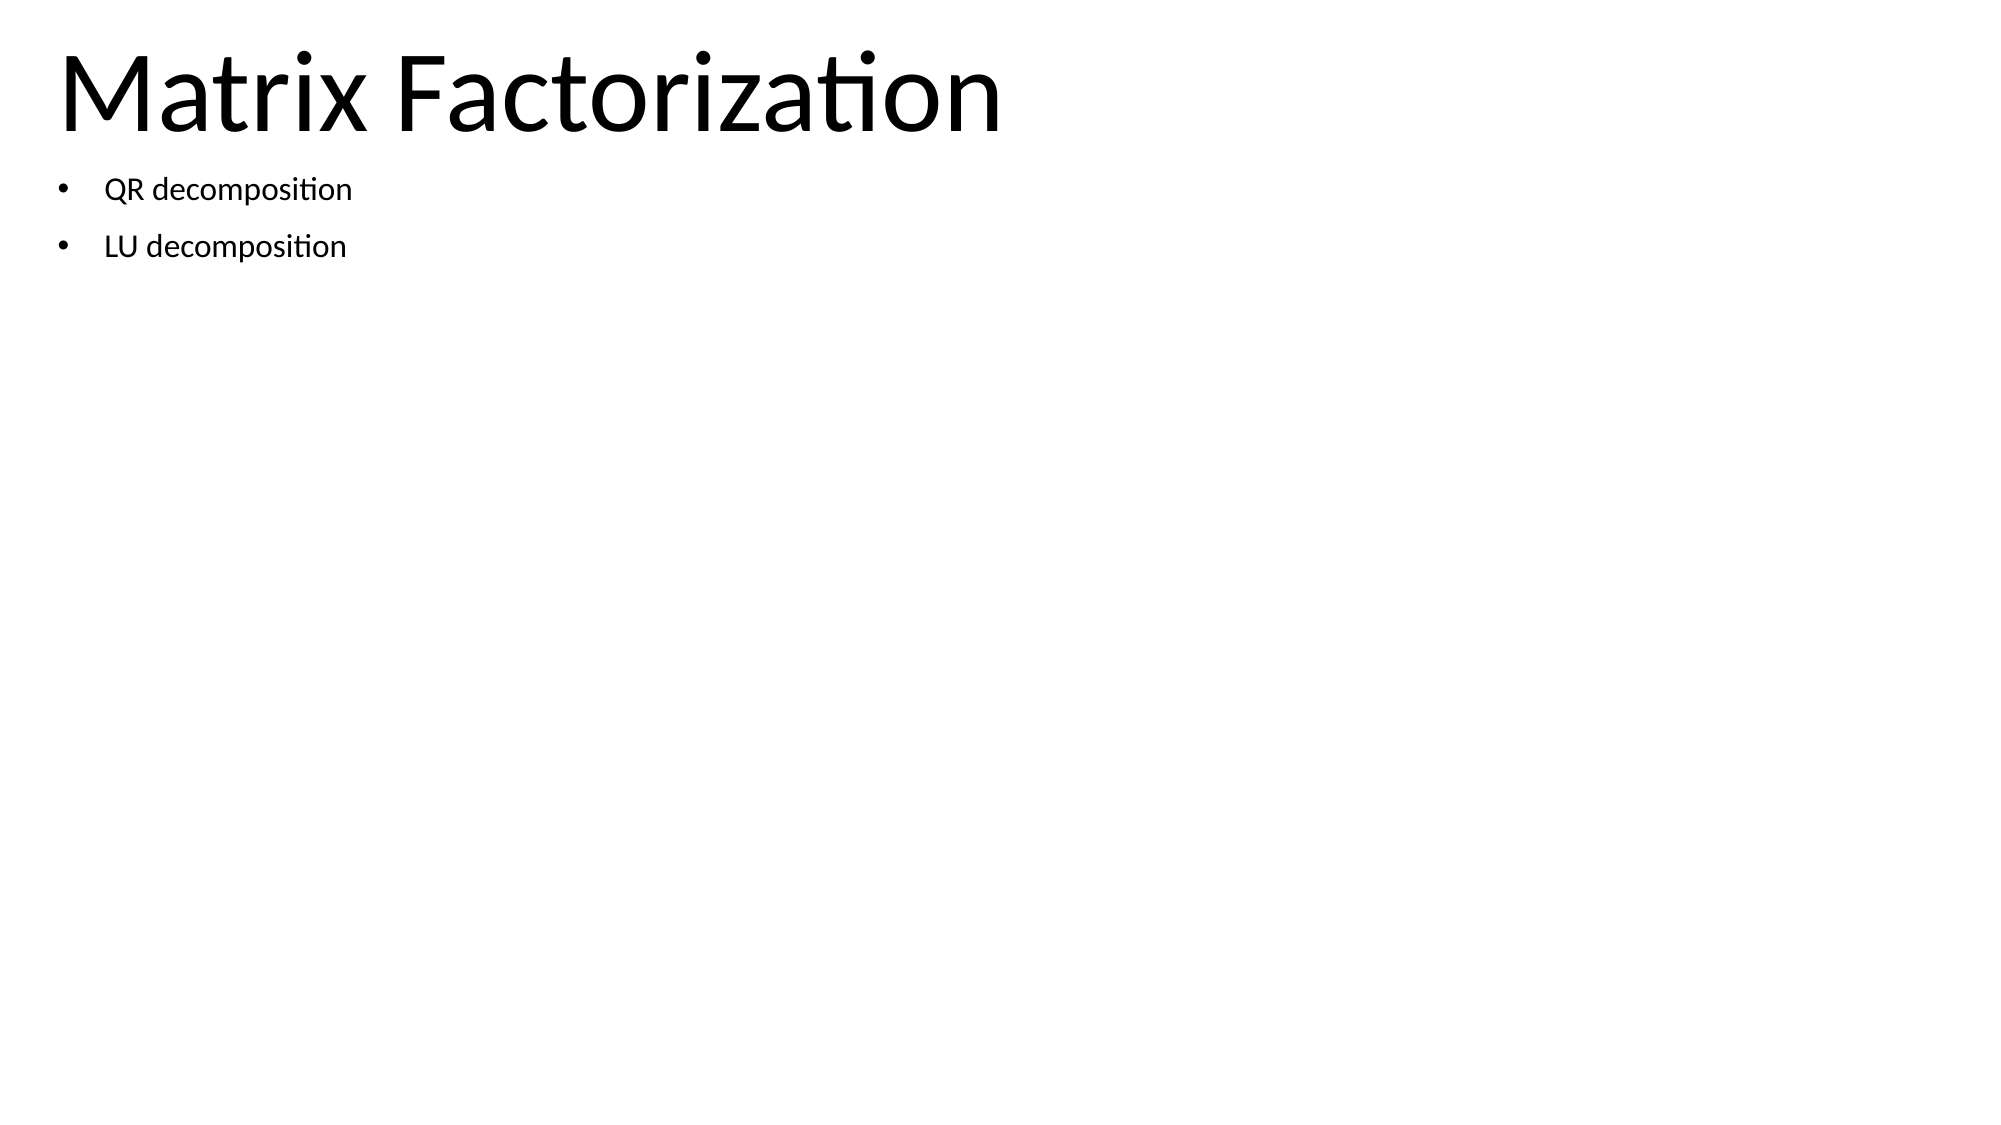

# Matrix Factorization
QR decomposition
LU decomposition